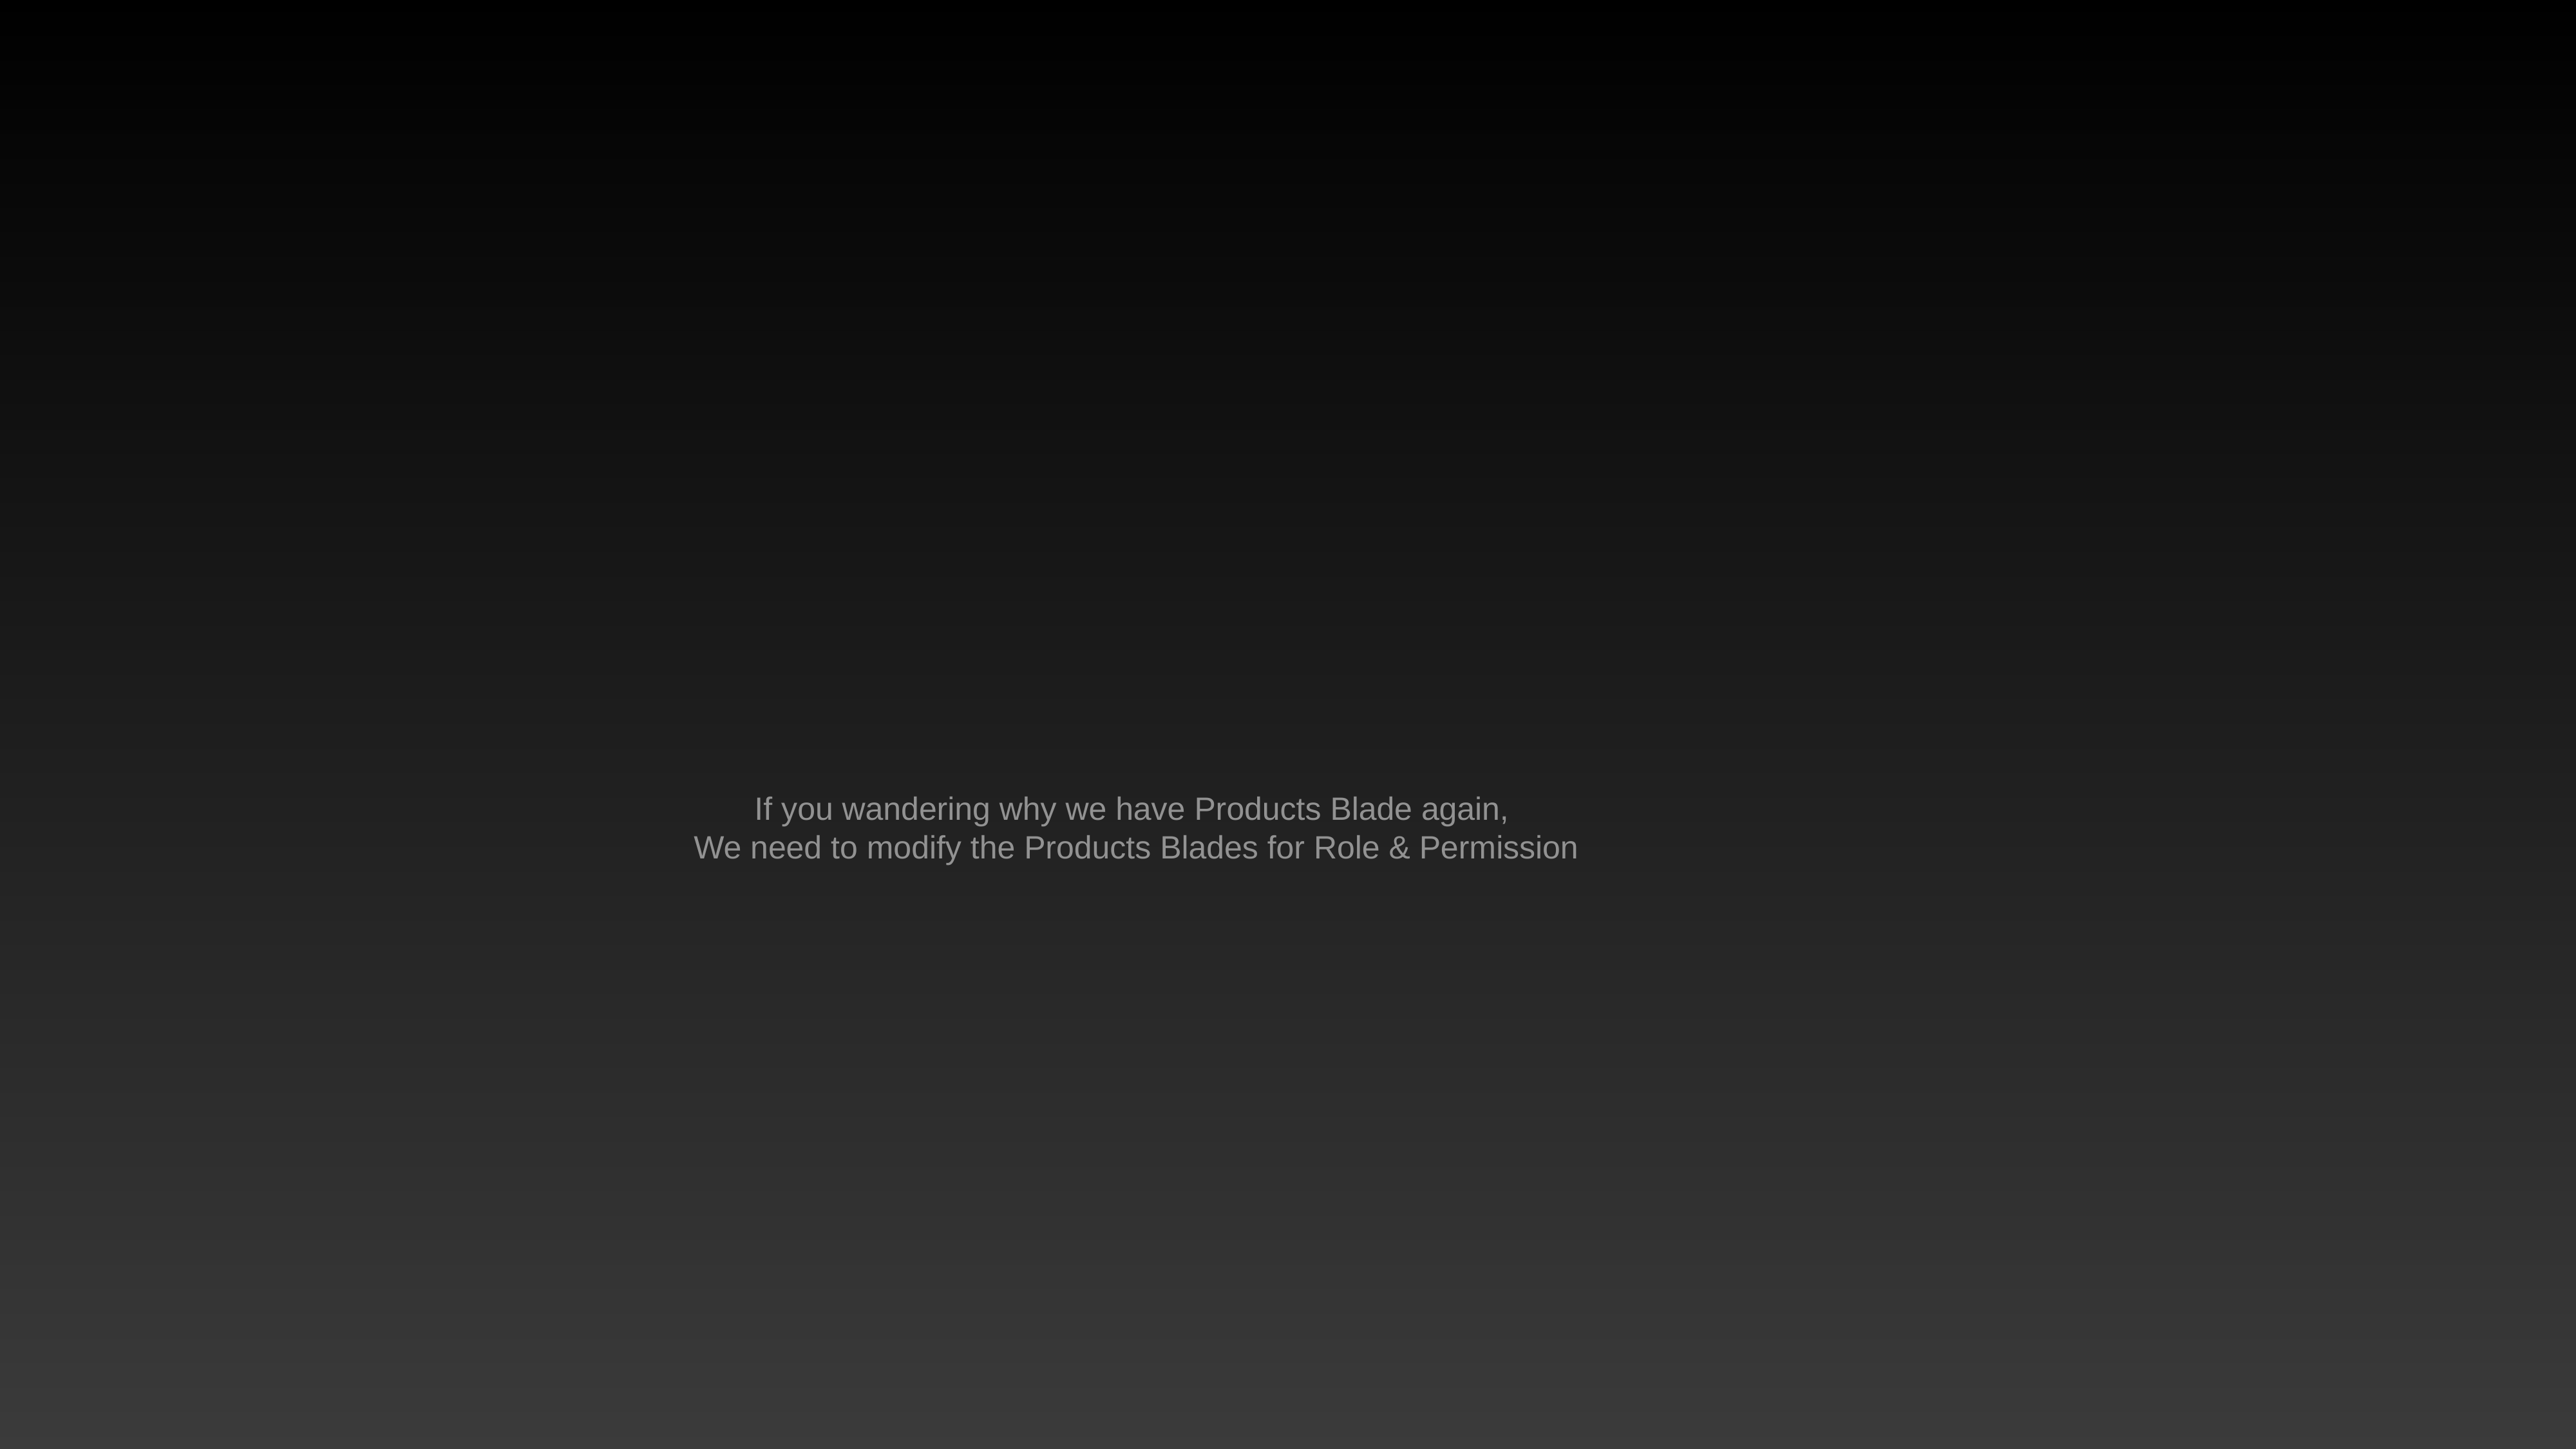

If you wandering why we have Products Blade again,
We need to modify the Products Blades for Role & Permission